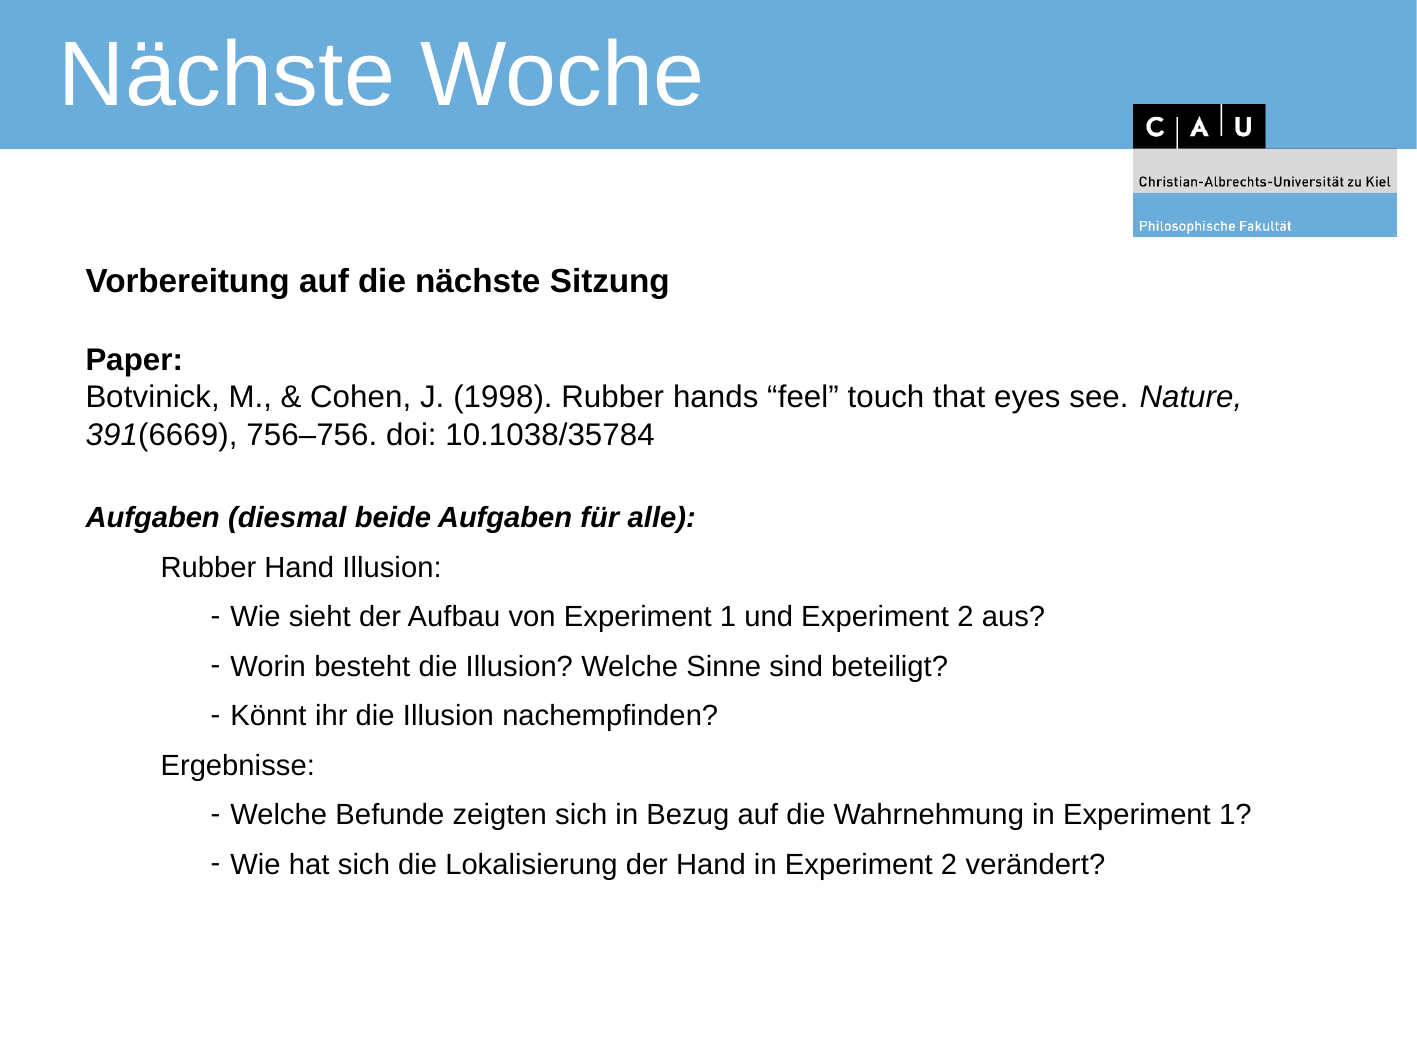

# Nächste Woche
Vorbereitung auf die nächste Sitzung

Paper:
Botvinick, M., & Cohen, J. (1998). Rubber hands “feel” touch that eyes see. Nature, 391(6669), 756–756. doi: 10.1038/35784

Aufgaben (diesmal beide Aufgaben für alle):
Rubber Hand Illusion:
Wie sieht der Aufbau von Experiment 1 und Experiment 2 aus?
Worin besteht die Illusion? Welche Sinne sind beteiligt?
Könnt ihr die Illusion nachempfinden?
Ergebnisse:
Welche Befunde zeigten sich in Bezug auf die Wahrnehmung in Experiment 1?
Wie hat sich die Lokalisierung der Hand in Experiment 2 verändert?